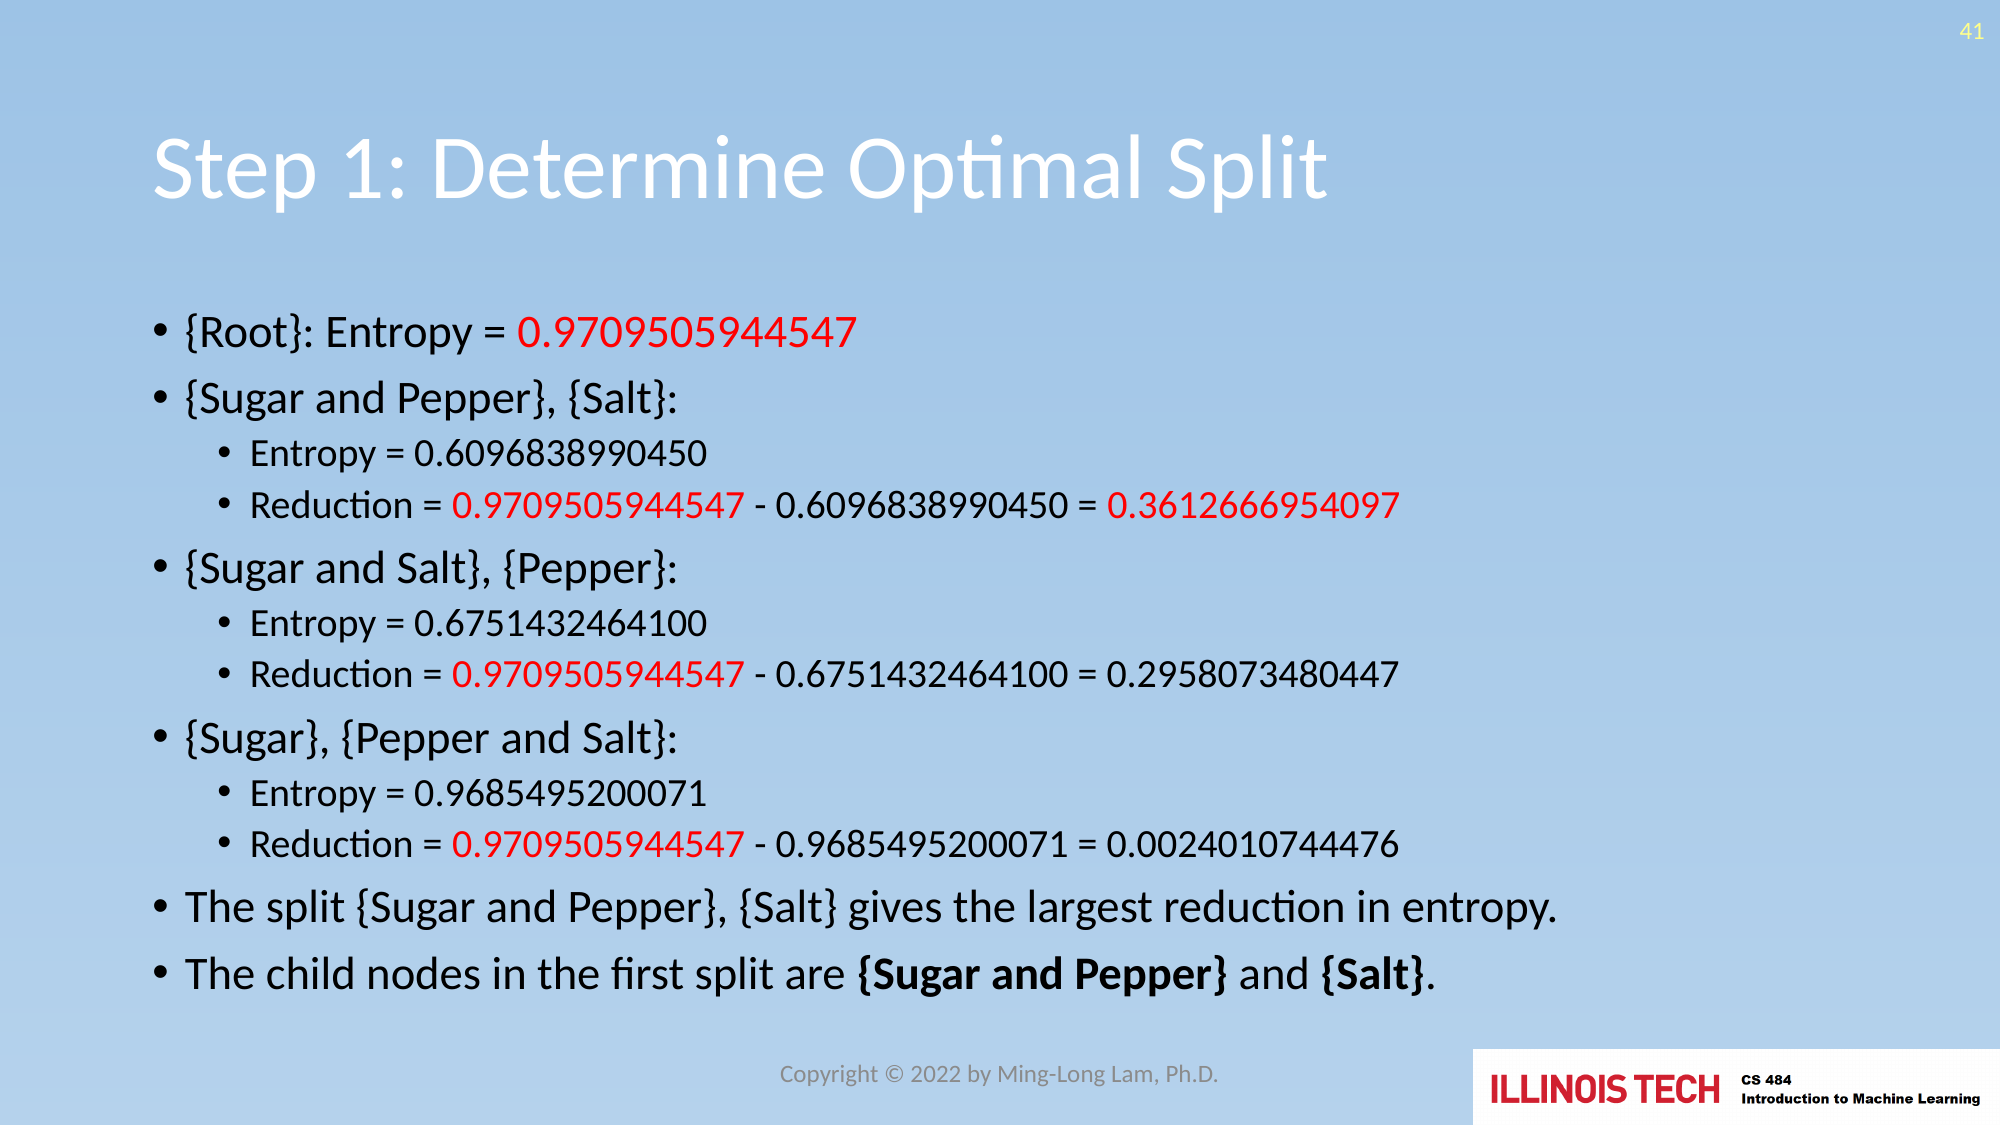

41
# Step 1: Determine Optimal Split
{Root}: Entropy = 0.9709505944547
{Sugar and Pepper}, {Salt}:
Entropy = 0.6096838990450
Reduction = 0.9709505944547 - 0.6096838990450 = 0.3612666954097
{Sugar and Salt}, {Pepper}:
Entropy = 0.6751432464100
Reduction = 0.9709505944547 - 0.6751432464100 = 0.2958073480447
{Sugar}, {Pepper and Salt}:
Entropy = 0.9685495200071
Reduction = 0.9709505944547 - 0.9685495200071 = 0.0024010744476
The split {Sugar and Pepper}, {Salt} gives the largest reduction in entropy.
The child nodes in the first split are {Sugar and Pepper} and {Salt}.
Copyright © 2022 by Ming-Long Lam, Ph.D.